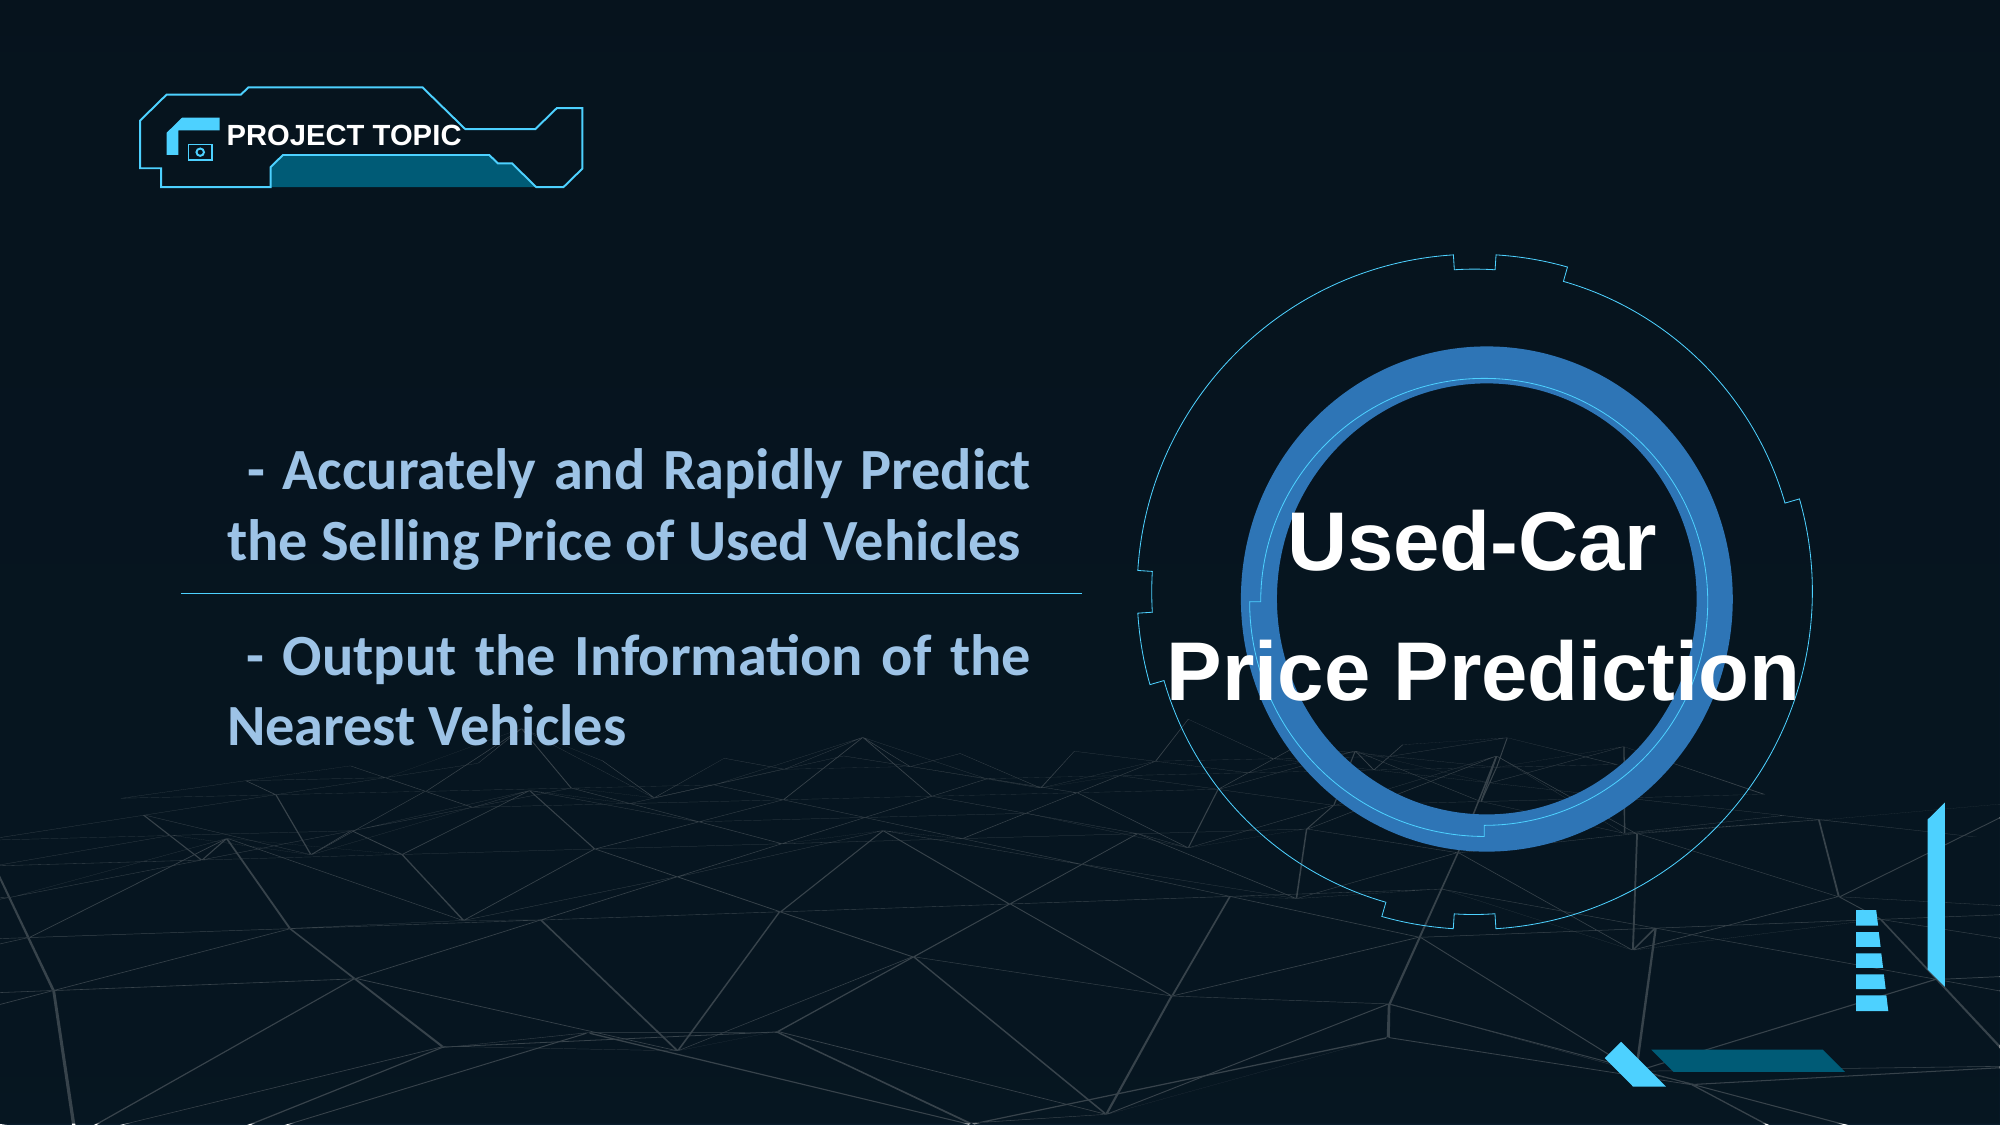

PROJECT TOPIC

 - Accurately and Rapidly Predict the Selling Price of Used Vehicles

 - Output the Information of the Nearest Vehicles
Used-Car
Price Prediction